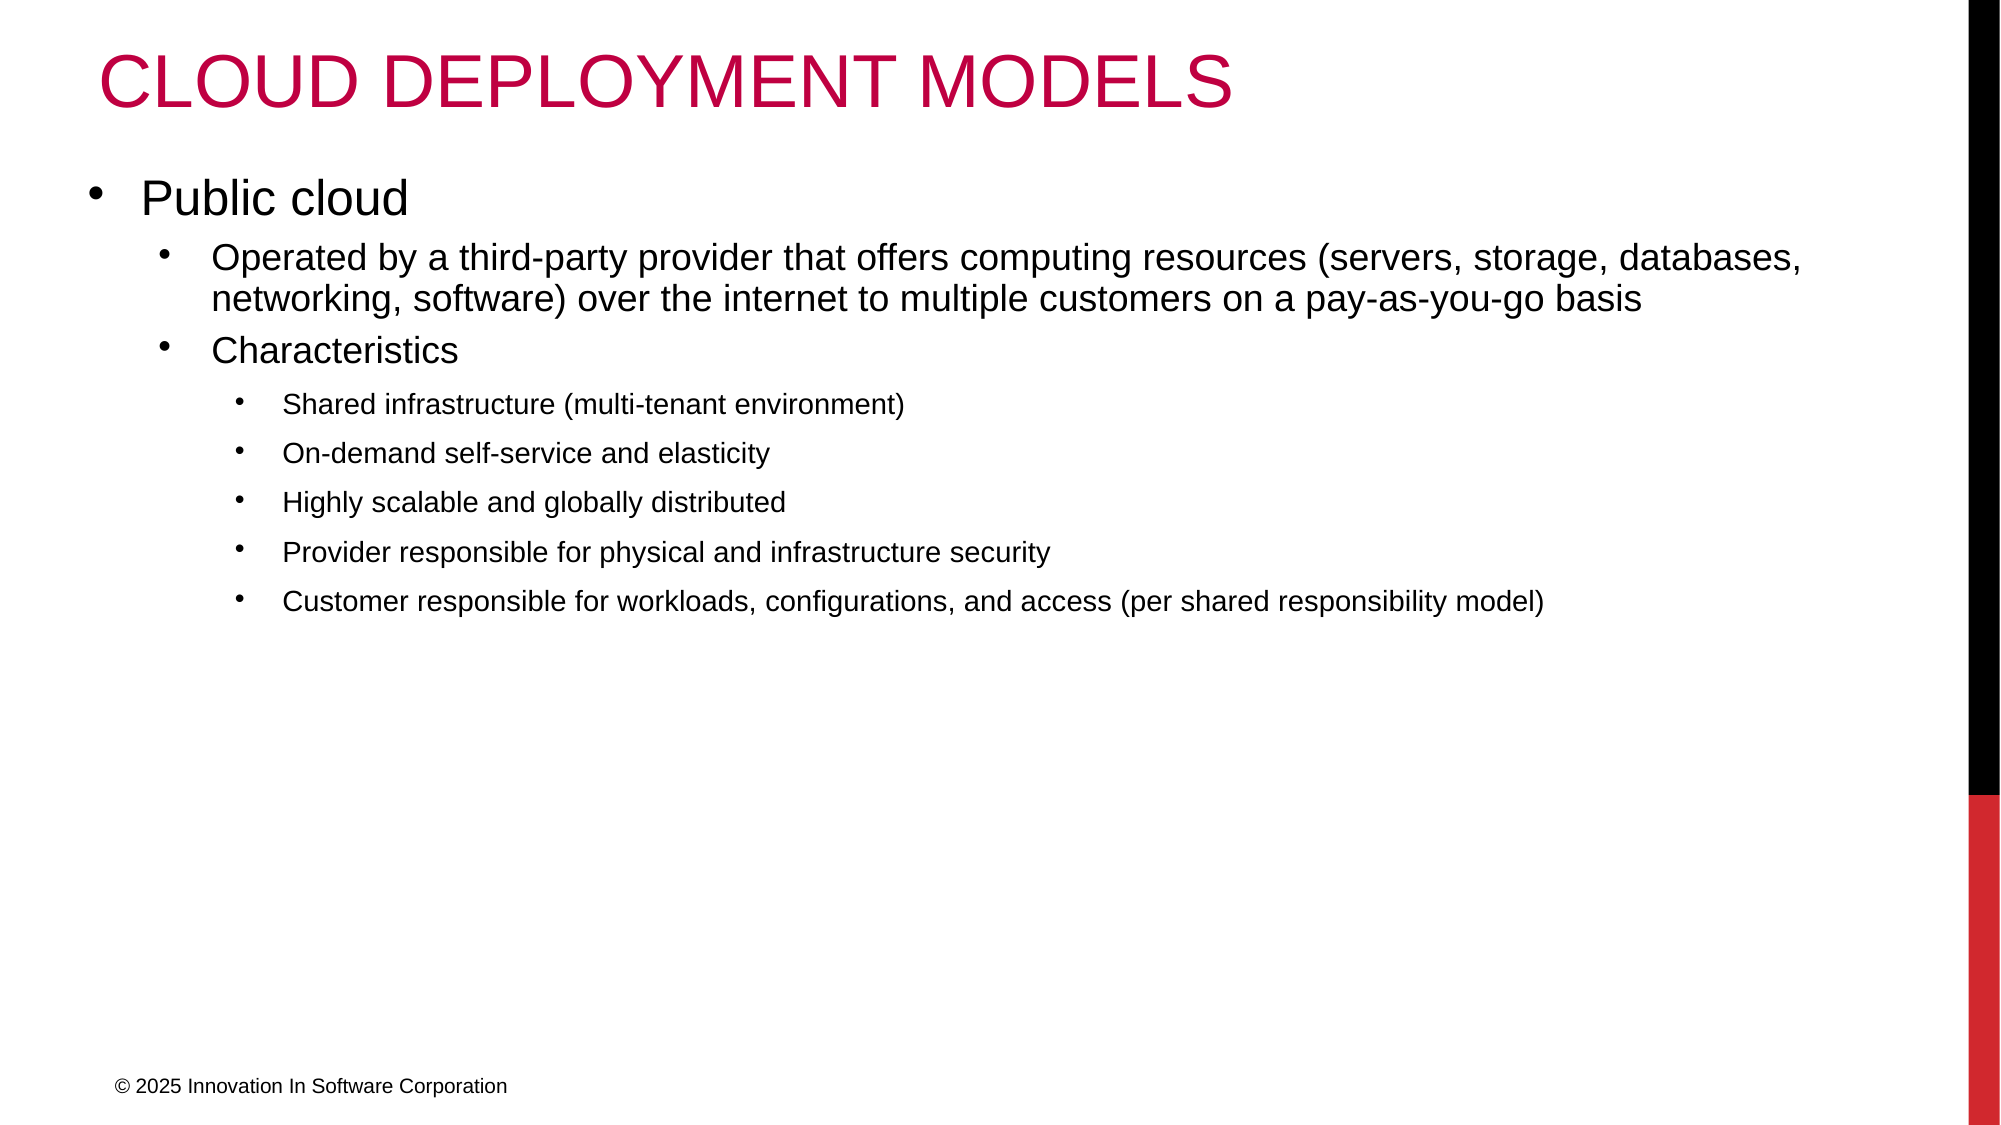

# Cloud Deployment Models
Public cloud
Operated by a third-party provider that offers computing resources (servers, storage, databases, networking, software) over the internet to multiple customers on a pay-as-you-go basis
Characteristics
Shared infrastructure (multi-tenant environment)
On-demand self-service and elasticity
Highly scalable and globally distributed
Provider responsible for physical and infrastructure security
Customer responsible for workloads, configurations, and access (per shared responsibility model)
© 2025 Innovation In Software Corporation